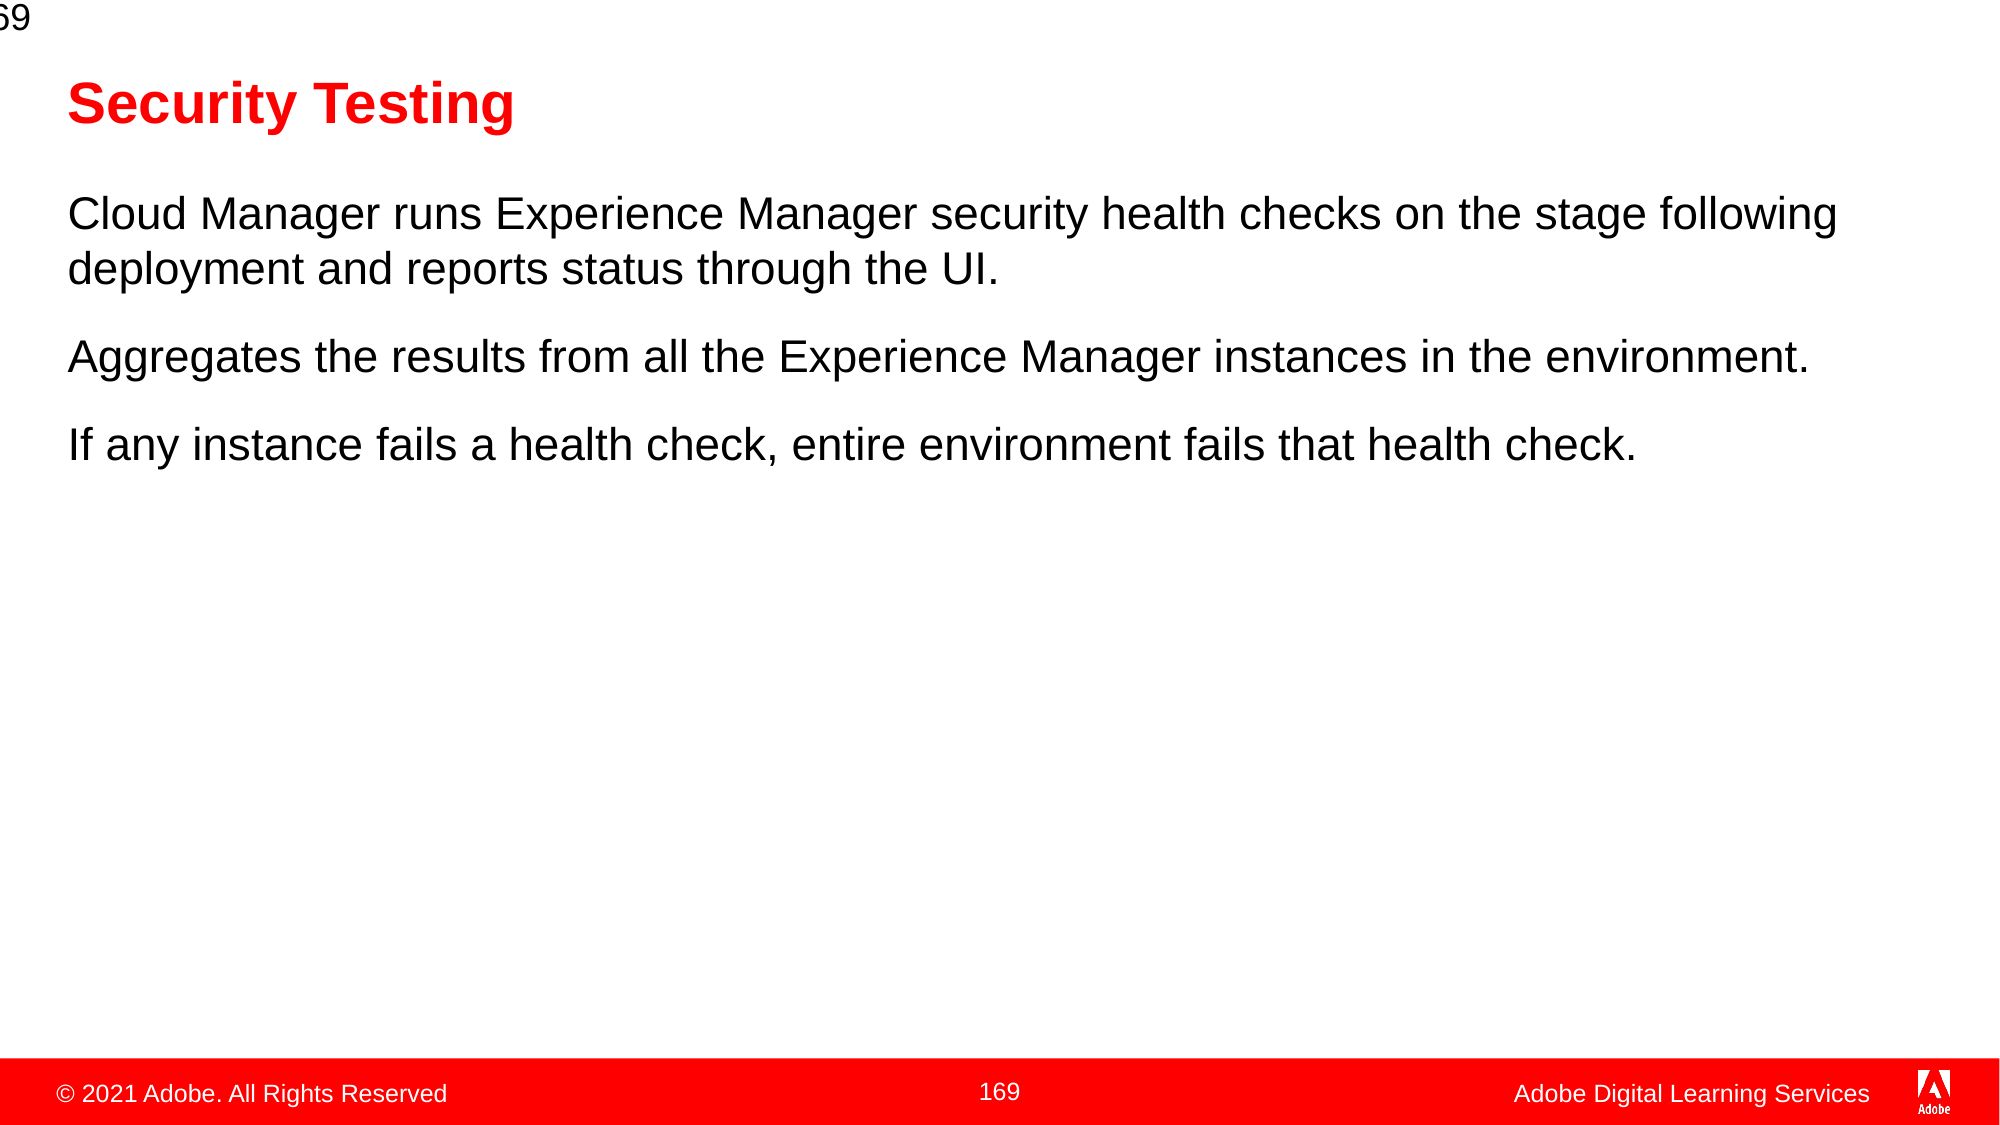

169
# Security Testing
Cloud Manager runs Experience Manager security health checks on the stage following deployment and reports status through the UI.
Aggregates the results from all the Experience Manager instances in the environment.
If any instance fails a health check, entire environment fails that health check.